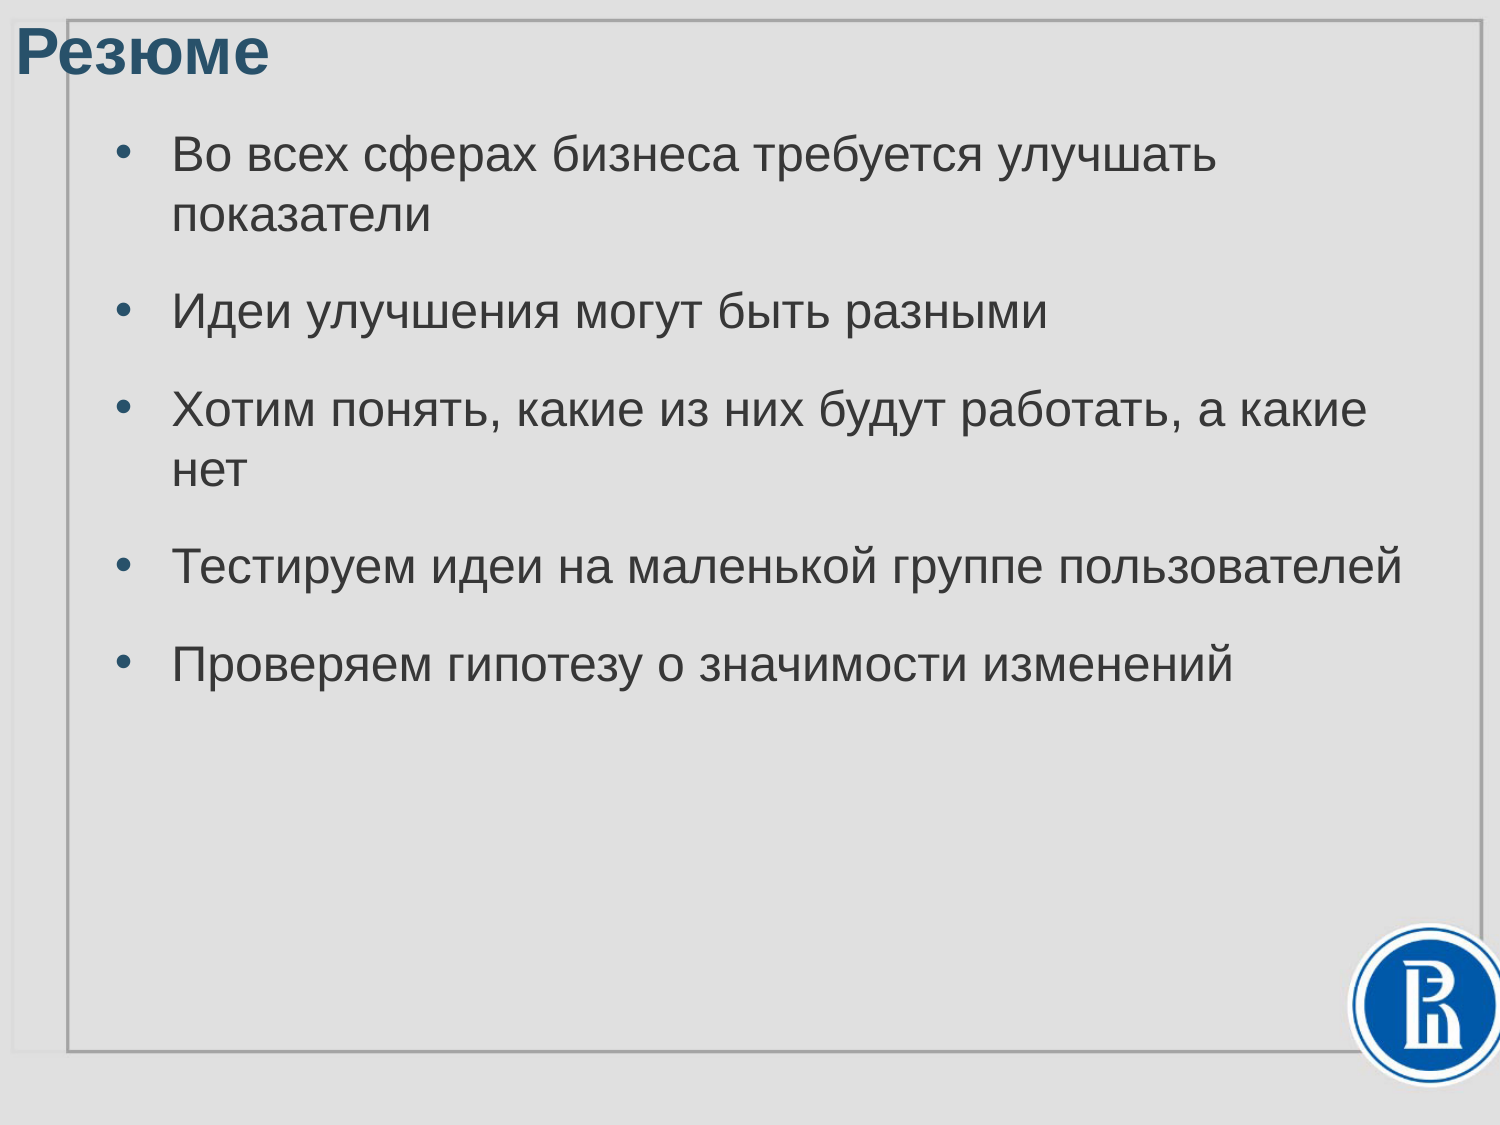

# Резюме
Во всех сферах бизнеса требуется улучшать показатели
Идеи улучшения могут быть разными
Хотим понять, какие из них будут работать, а какие нет
Тестируем идеи на маленькой группе пользователей
Проверяем гипотезу о значимости изменений